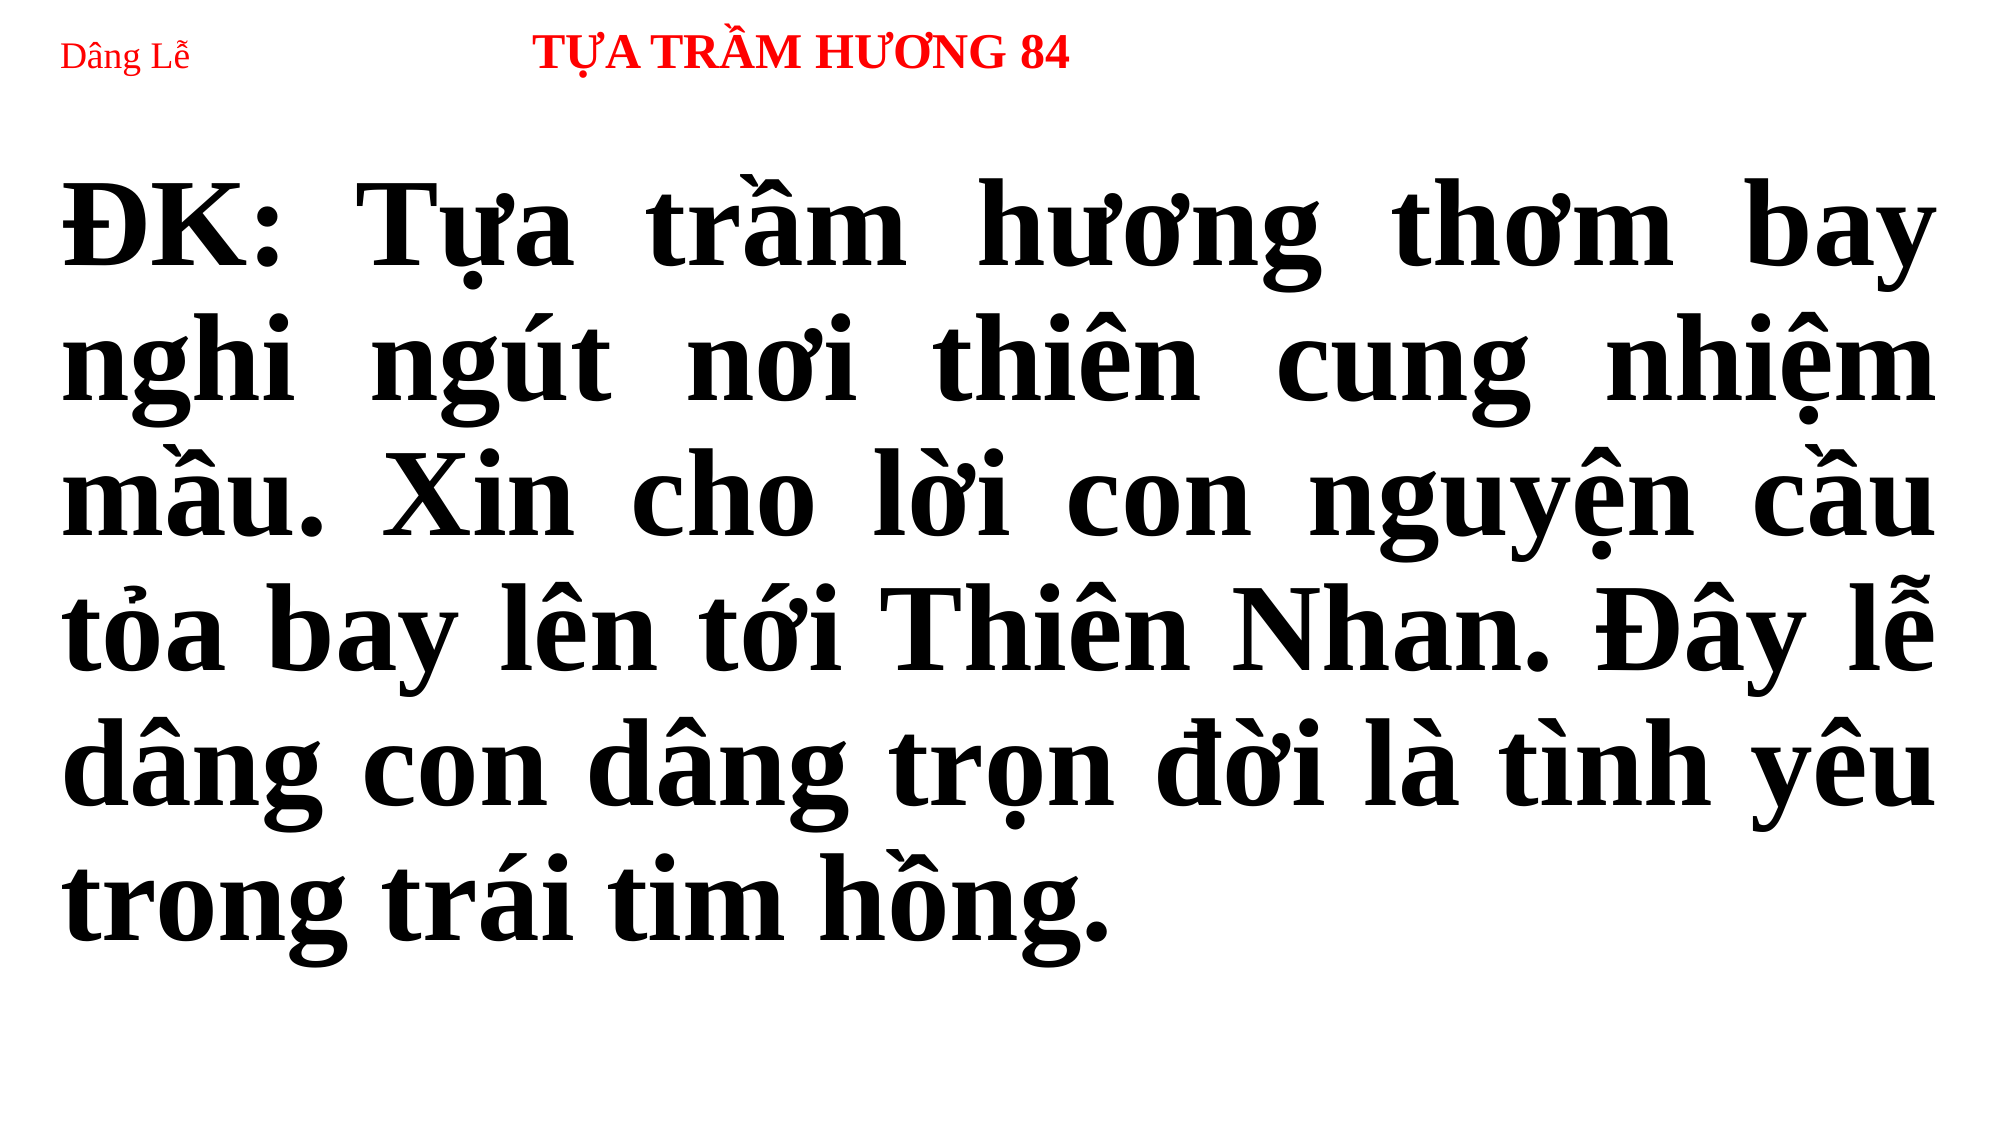

# Dâng Lễ                                    TỰA TRẦM HƯƠNG 84
ĐK: Tựa trầm hương thơm bay nghi ngút nơi thiên cung nhiệm mầu. Xin cho lời con nguyện cầu tỏa bay lên tới Thiên Nhan. Đây lễ dâng con dâng trọn đời là tình yêu trong trái tim hồng.